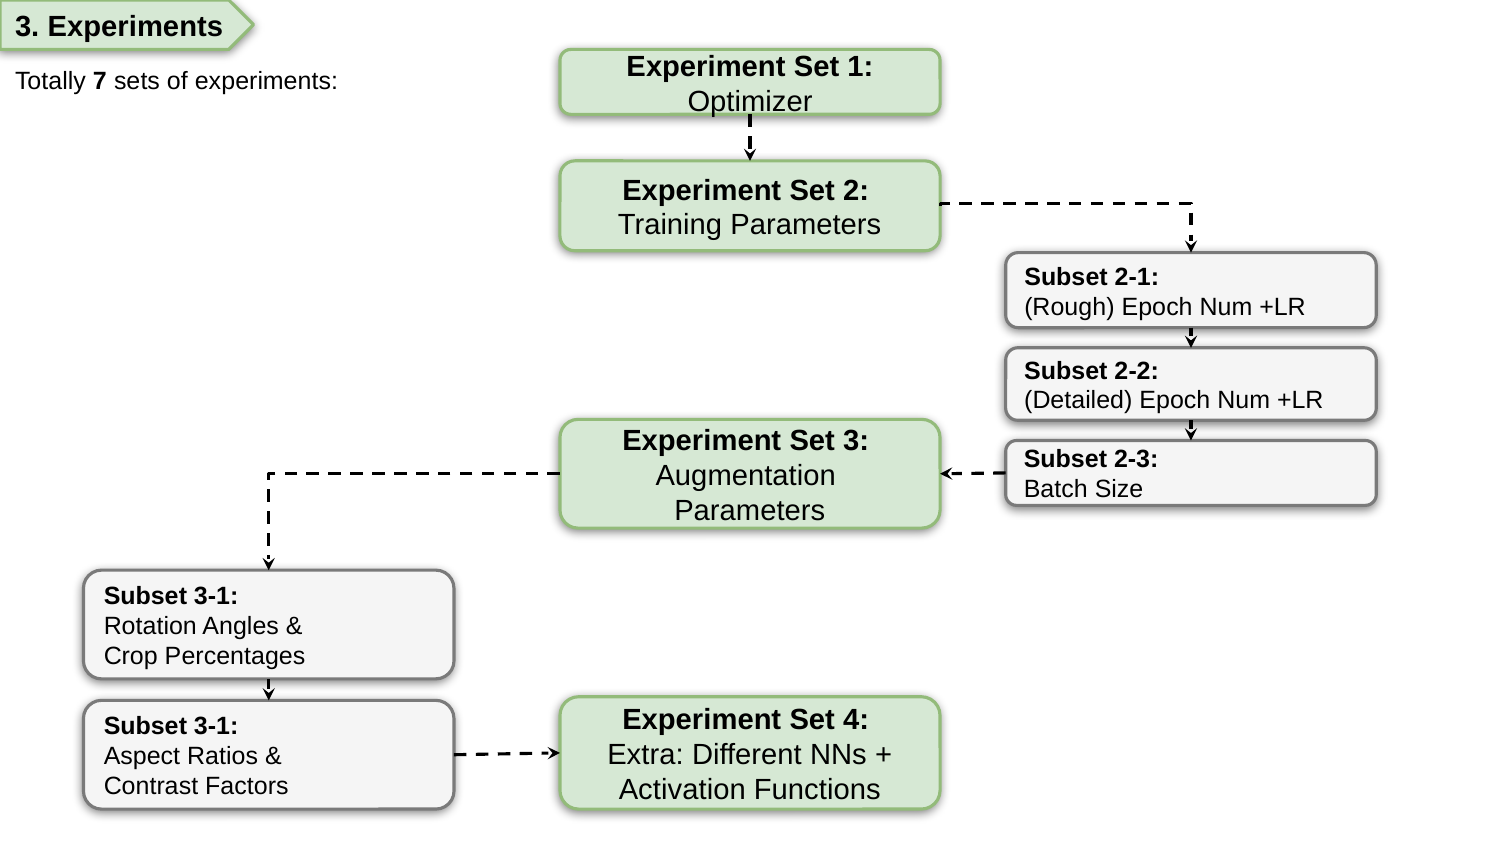

3. Experiments
Totally 7 sets of experiments:
Experiment Set 1: Optimizer
Experiment Set 2:
Training Parameters
Subset 2-1:
(Rough) Epoch Num +LR
Subset 2-2:
(Detailed) Epoch Num +LR
Experiment Set 3:
Augmentation  Parameters
Subset 2-3:
Batch Size
Subset 3-1:
Rotation Angles &
Crop Percentages
Experiment Set 4:
Extra: Different NNs + Activation Functions
Subset 3-1:
Aspect Ratios &
Contrast Factors